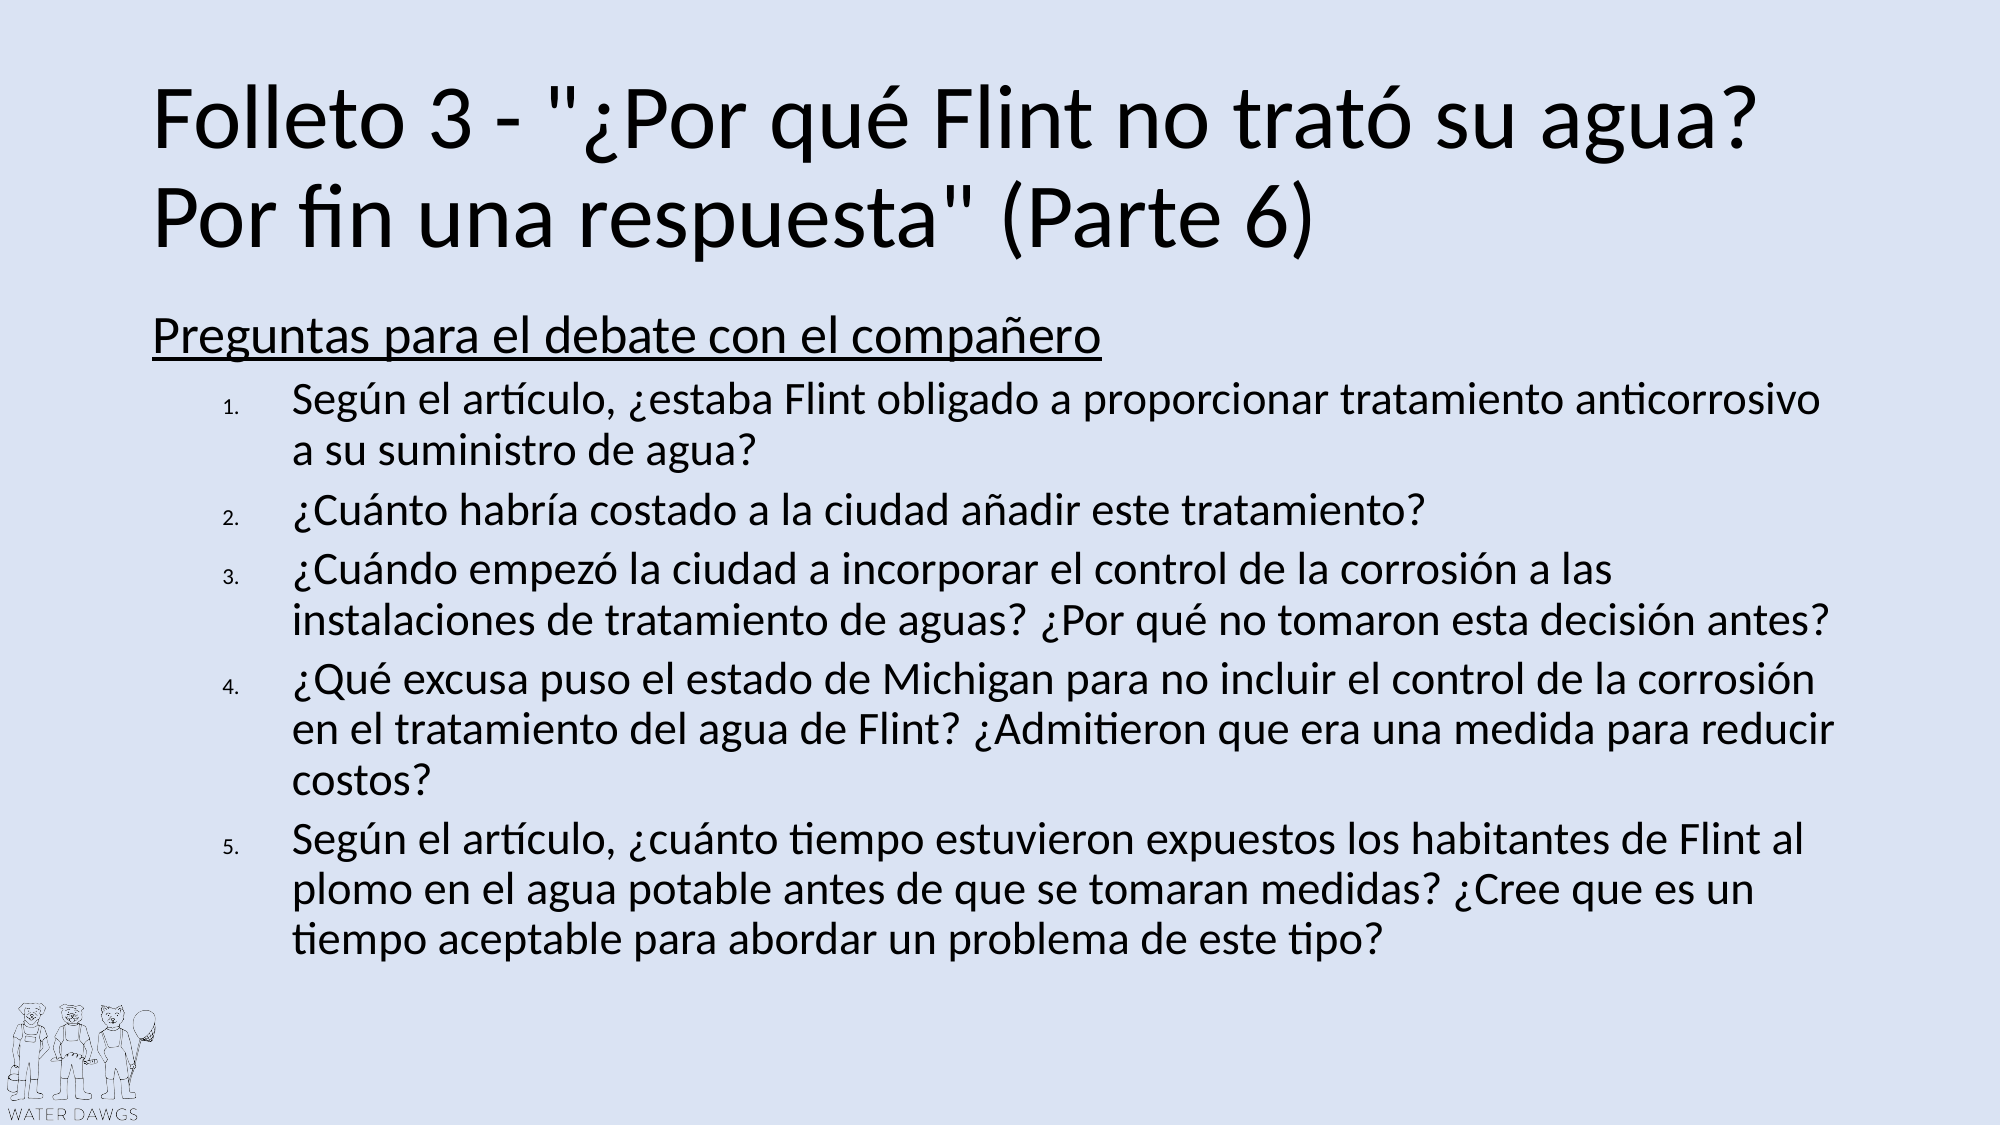

# Folleto 3 - "¿Por qué Flint no trató su agua? Por fin una respuesta" (Parte 6)
Preguntas para el debate con el compañero
Según el artículo, ¿estaba Flint obligado a proporcionar tratamiento anticorrosivo a su suministro de agua?
¿Cuánto habría costado a la ciudad añadir este tratamiento?
¿Cuándo empezó la ciudad a incorporar el control de la corrosión a las instalaciones de tratamiento de aguas? ¿Por qué no tomaron esta decisión antes?
¿Qué excusa puso el estado de Michigan para no incluir el control de la corrosión en el tratamiento del agua de Flint? ¿Admitieron que era una medida para reducir costos?
Según el artículo, ¿cuánto tiempo estuvieron expuestos los habitantes de Flint al plomo en el agua potable antes de que se tomaran medidas? ¿Cree que es un tiempo aceptable para abordar un problema de este tipo?